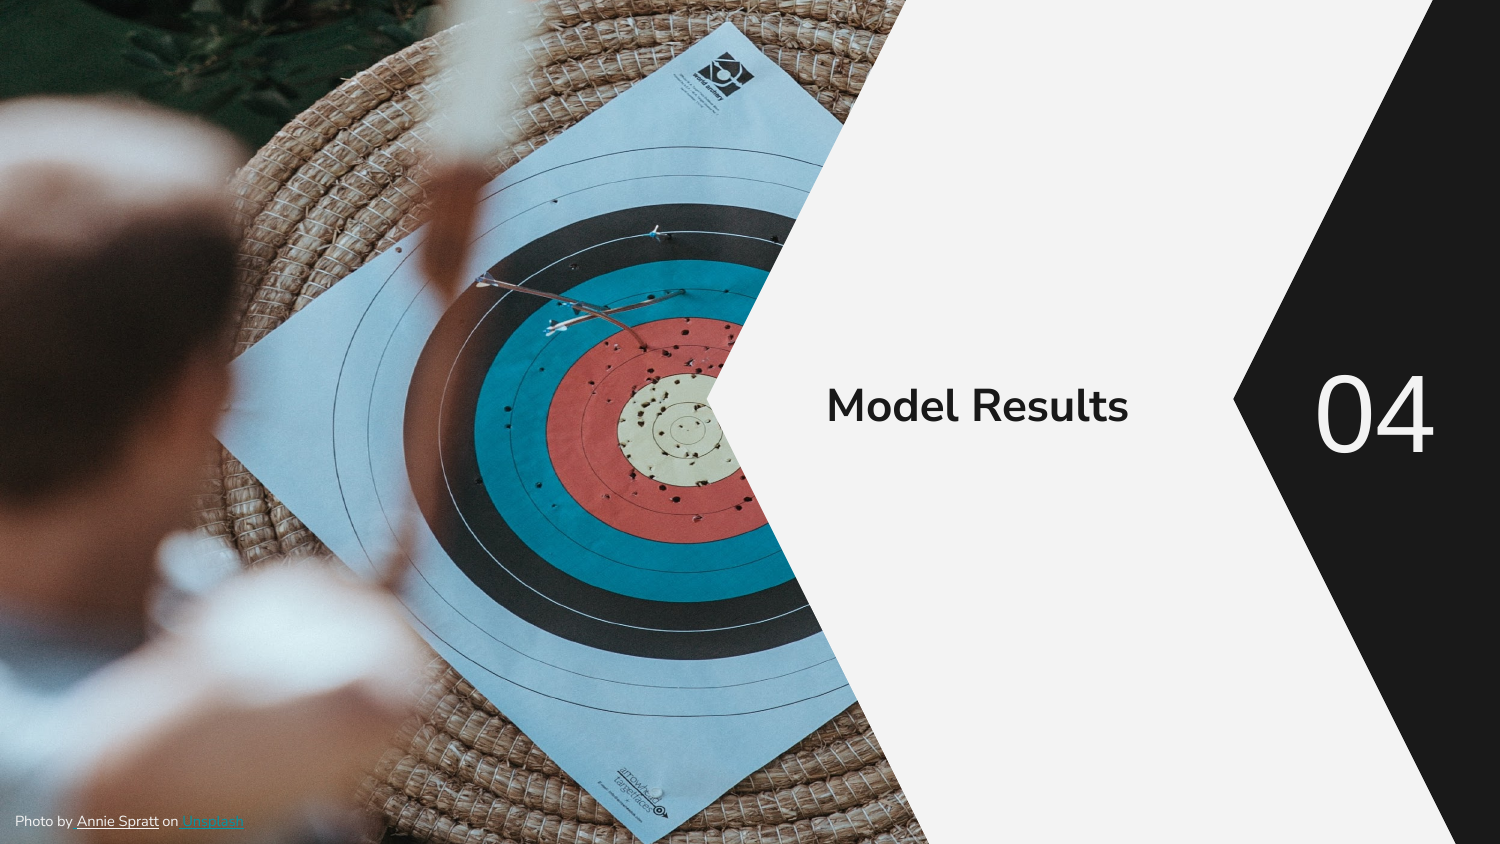

04
# Model Results
Photo by Annie Spratt on Unsplash